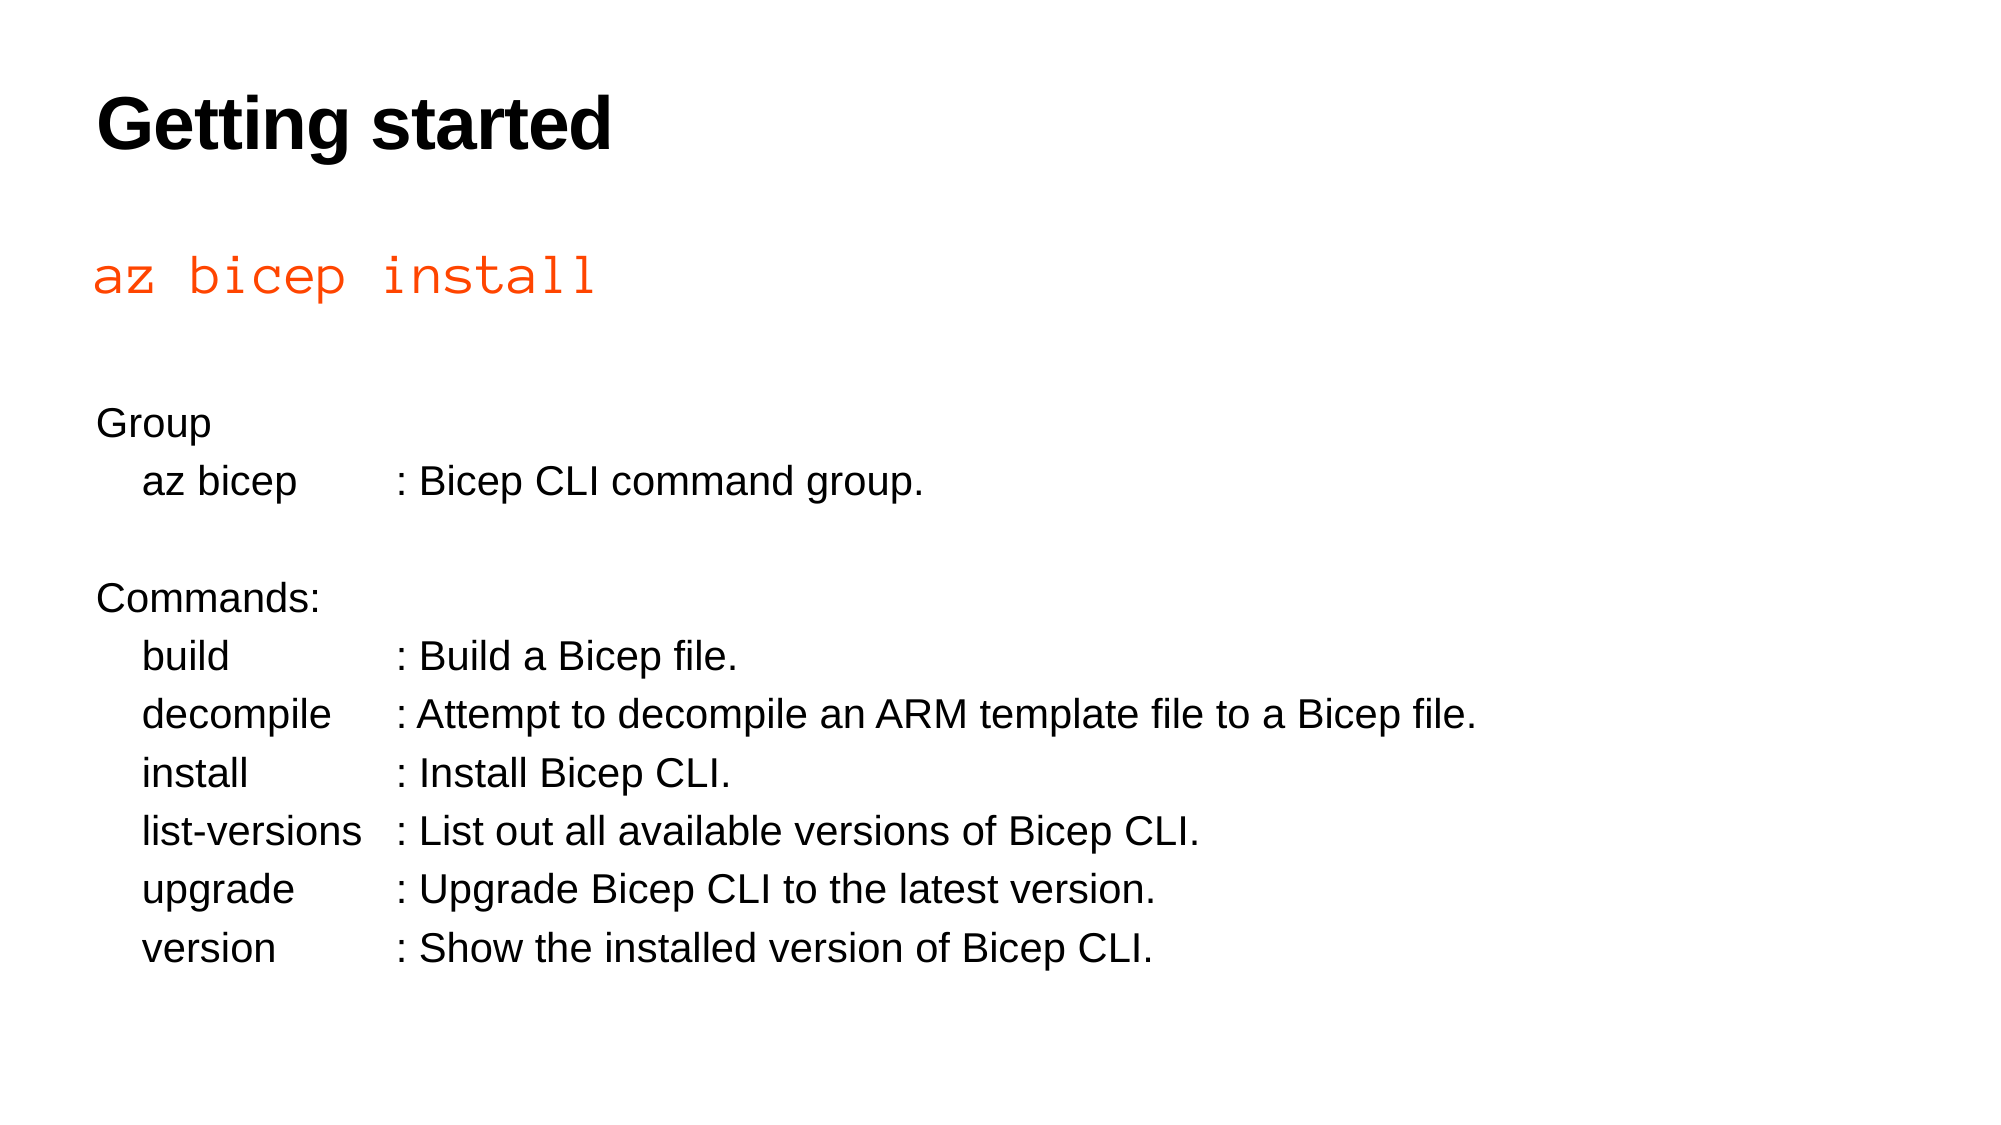

# Getting started
az bicep install

Group
    az bicep 	: Bicep CLI command group.

Commands:
    build         	: Build a Bicep file.
    decompile     	: Attempt to decompile an ARM template file to a Bicep file.
    install       	: Install Bicep CLI.
    list-versions 	: List out all available versions of Bicep CLI.
    upgrade       	: Upgrade Bicep CLI to the latest version.
    version       	: Show the installed version of Bicep CLI.